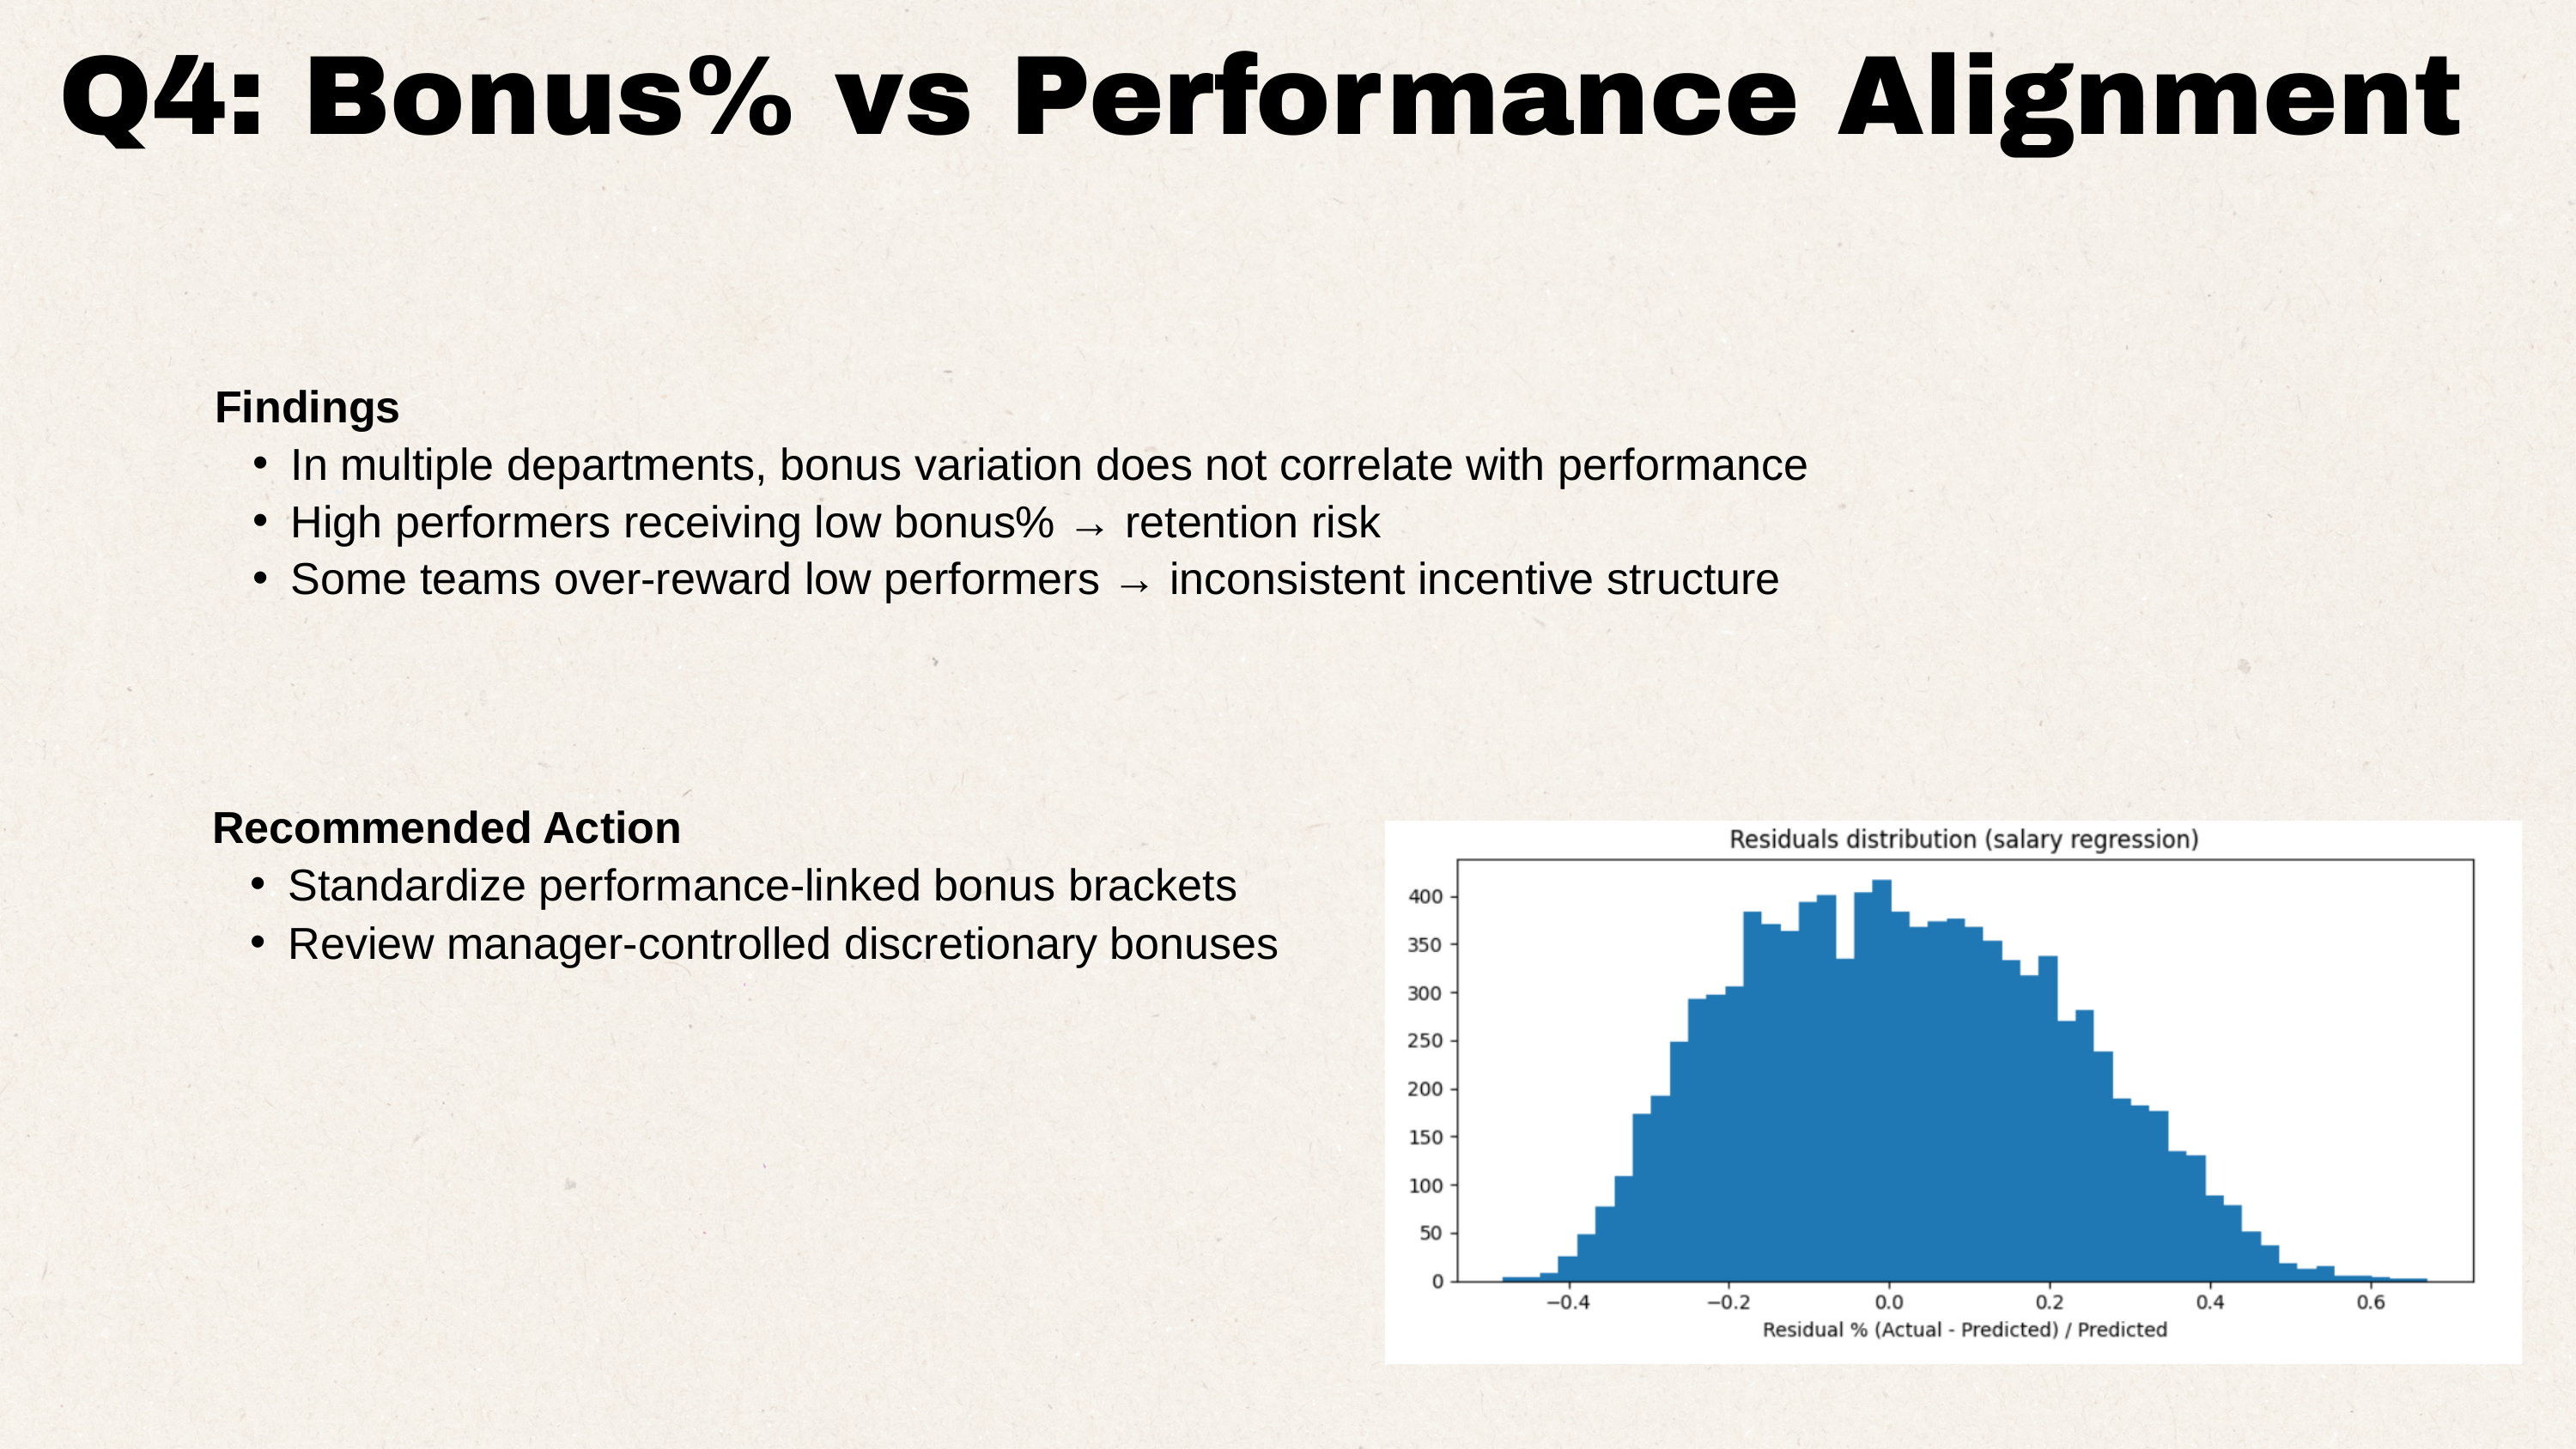

Q4: Bonus% vs Performance Alignment

Findings
In multiple departments, bonus variation does not correlate with performance
High performers receiving low bonus% → retention risk
Some teams over-reward low performers → inconsistent incentive structure

Recommended Action
Standardize performance-linked bonus brackets
Review manager-controlled discretionary bonuses